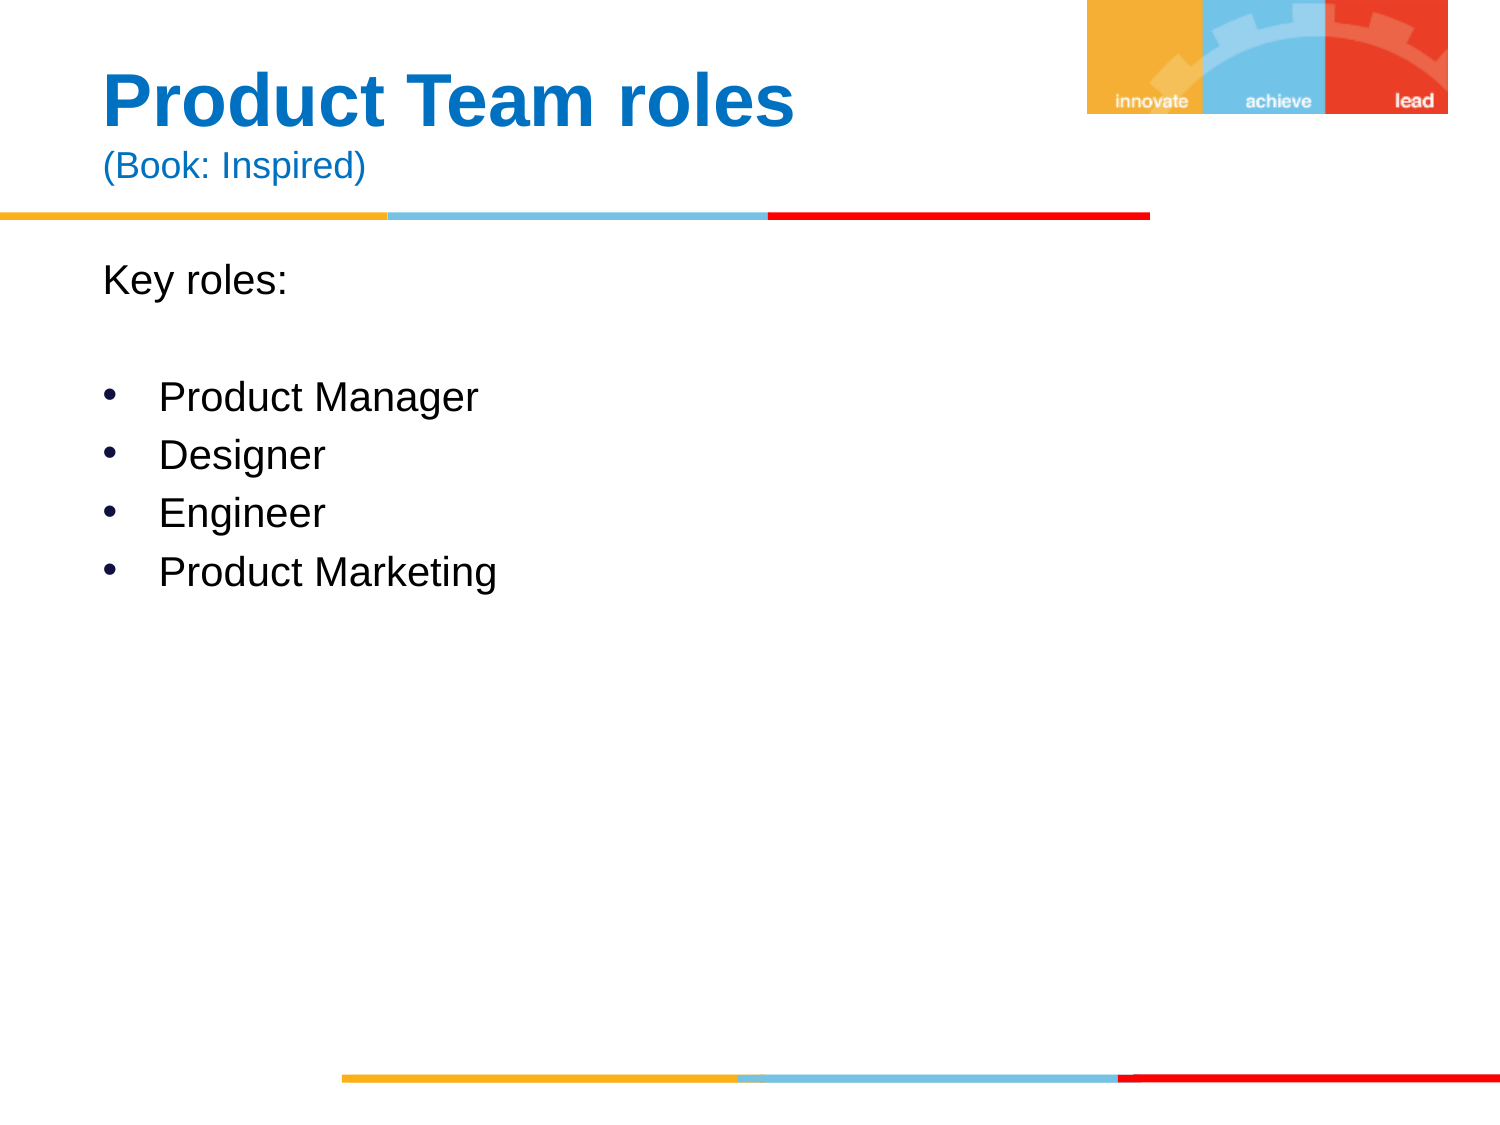

Product Team roles
(Book: Inspired)
Key roles:

Product Manager
Designer
Engineer
Product Marketing